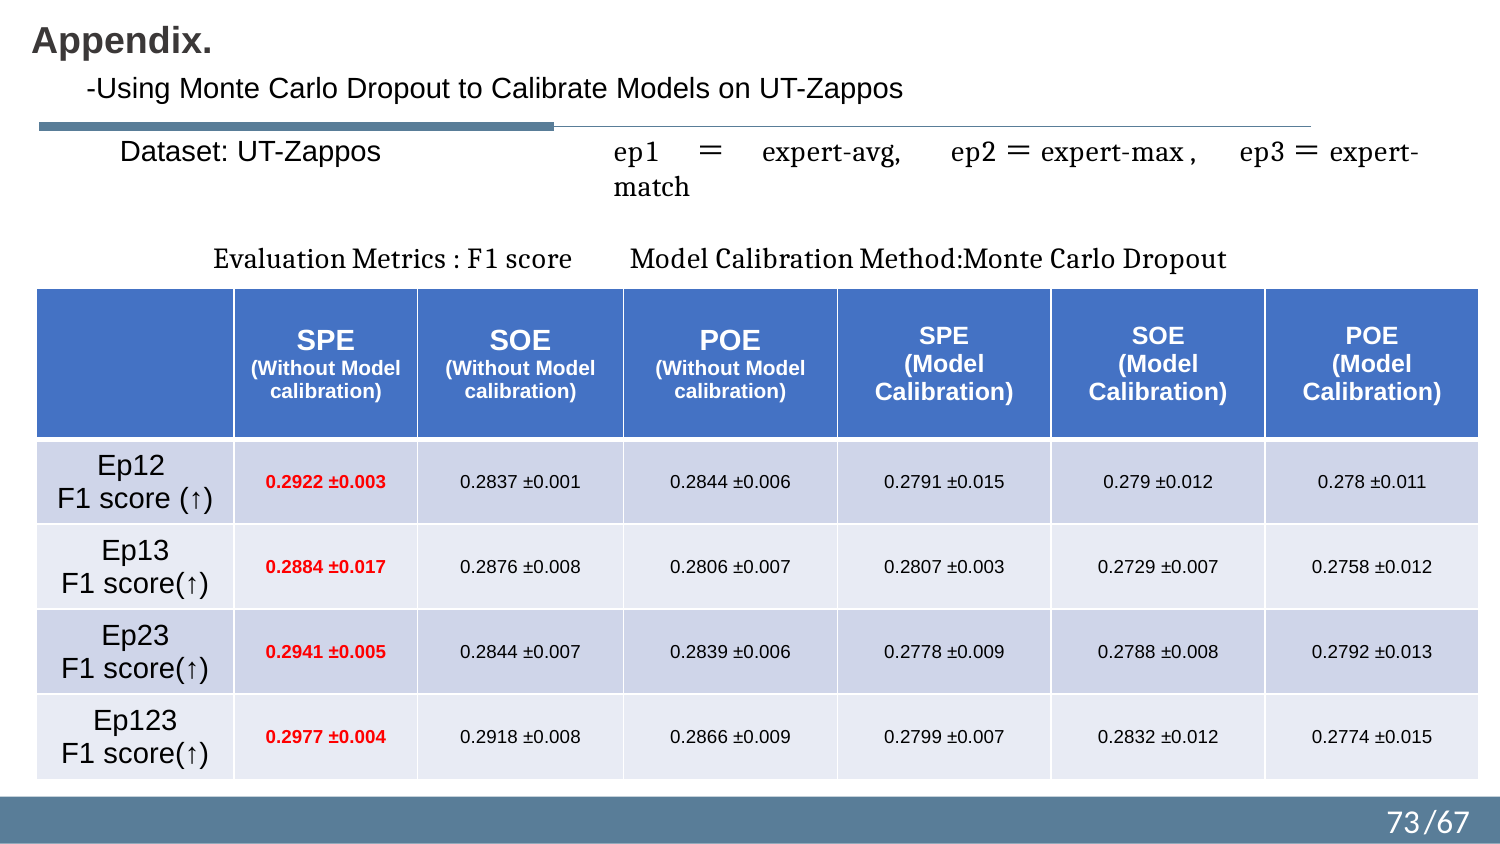

Appendix.
-Using Monte Carlo Dropout to Calibrate Models on UT-Zappos
ep1　＝　expert-avg, 　ep2＝expert-max ,　ep3＝expert-match
Dataset: UT-Zappos
Evaluation Metrics : F1 score         Model Calibration Method:Monte Carlo Dropout
|  | SPE (Without Model calibration) | SOE (Without Model calibration) | POE (Without Model calibration) | SPE (Model Calibration) | SOE (Model Calibration) | POE (Model Calibration) |
| --- | --- | --- | --- | --- | --- | --- |
| Ep12 F1 score (↑) | 0.2922 ±0.003 | 0.2837 ±0.001 | 0.2844 ±0.006 | 0.2791 ±0.015 | 0.279 ±0.012 | 0.278 ±0.011 |
| Ep13 F1 score(↑) | 0.2884 ±0.017 | 0.2876 ±0.008 | 0.2806 ±0.007 | 0.2807 ±0.003 | 0.2729 ±0.007 | 0.2758 ±0.012 |
| Ep23 F1 score(↑) | 0.2941 ±0.005 | 0.2844 ±0.007 | 0.2839 ±0.006 | 0.2778 ±0.009 | 0.2788 ±0.008 | 0.2792 ±0.013 |
| Ep123 F1 score(↑) | 0.2977 ±0.004 | 0.2918 ±0.008 | 0.2866 ±0.009 | 0.2799 ±0.007 | 0.2832 ±0.012 | 0.2774 ±0.015 |
73
/67